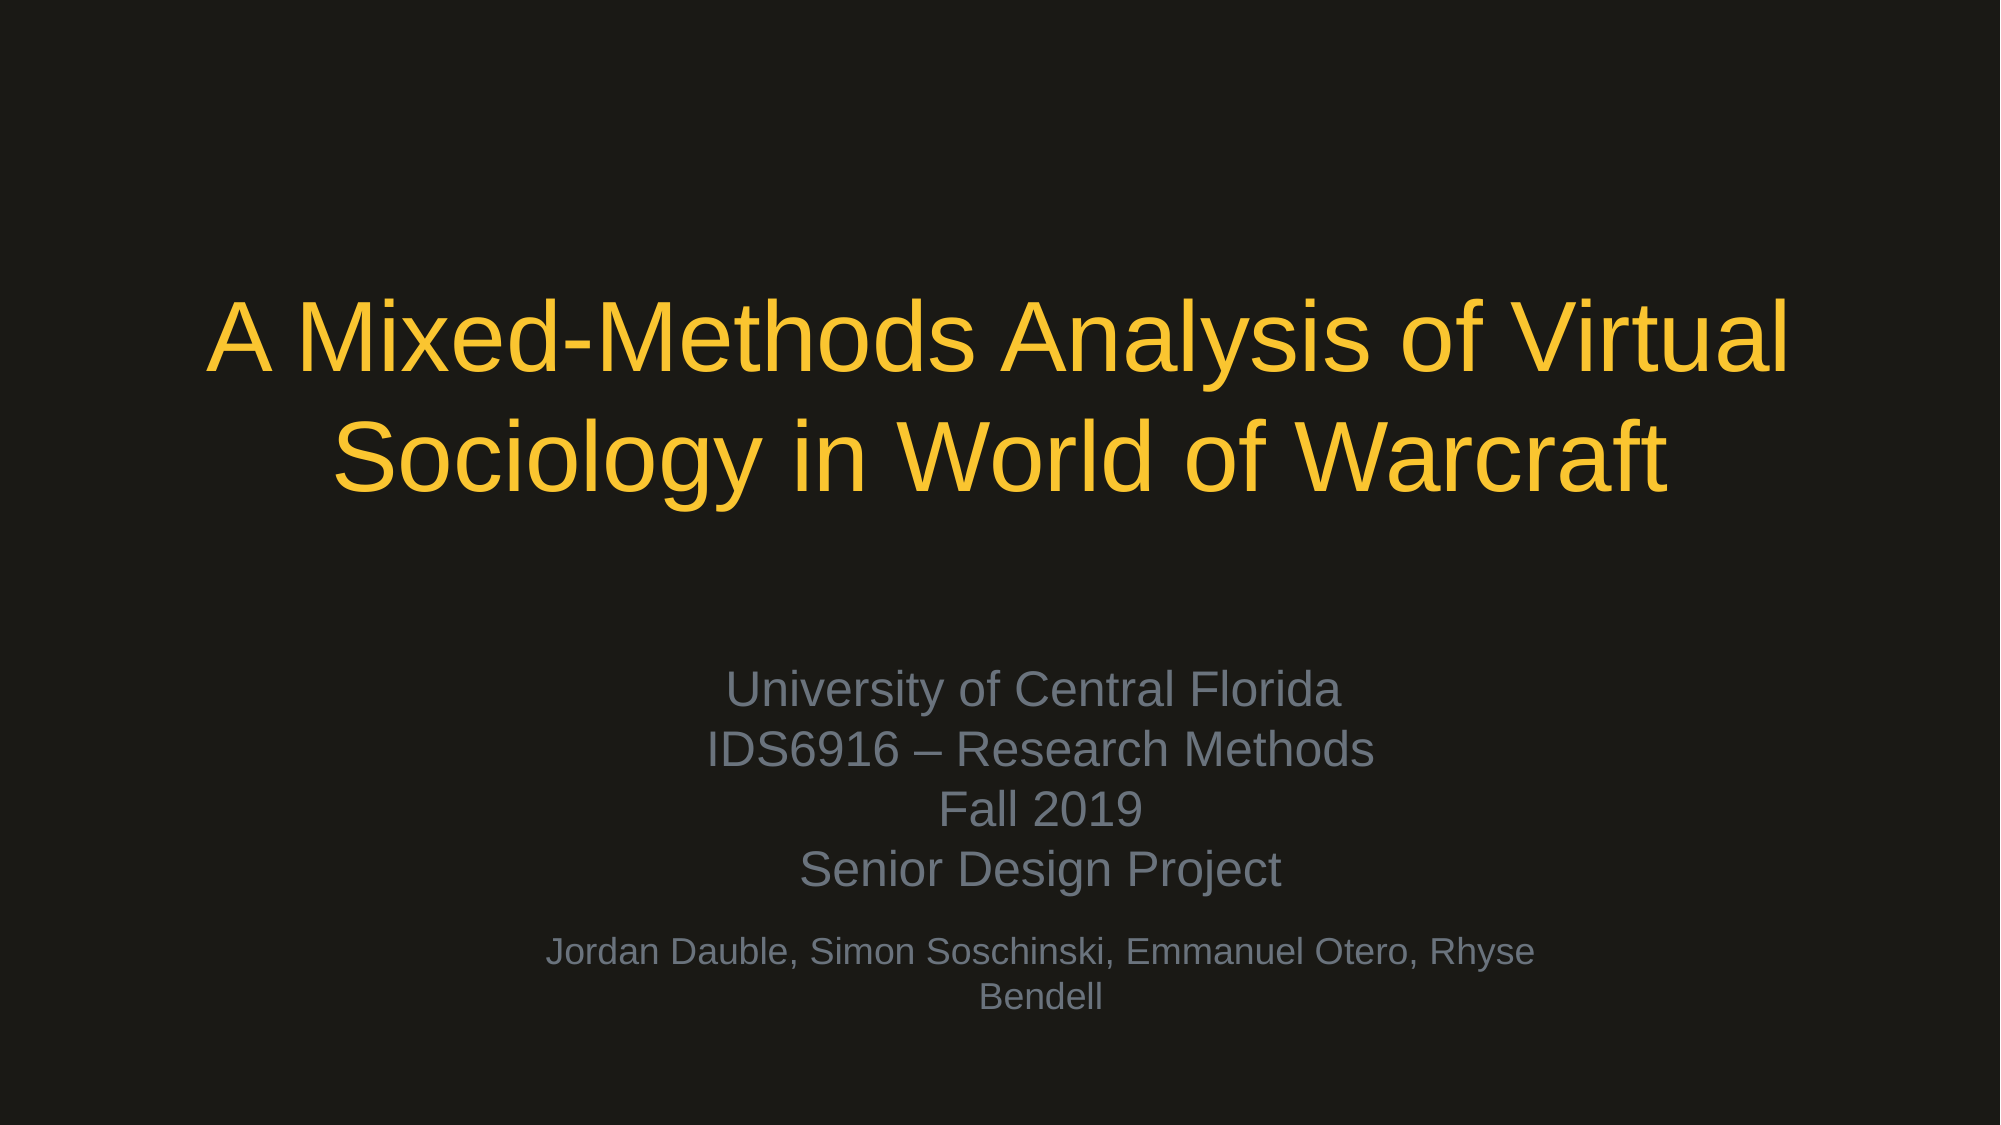

A Mixed-Methods Analysis of Virtual Sociology in World of Warcraft
University of Central Florida
IDS6916 – Research Methods
Fall 2019
Senior Design Project

Jordan Dauble, Simon Soschinski, Emmanuel Otero, Rhyse Bendell